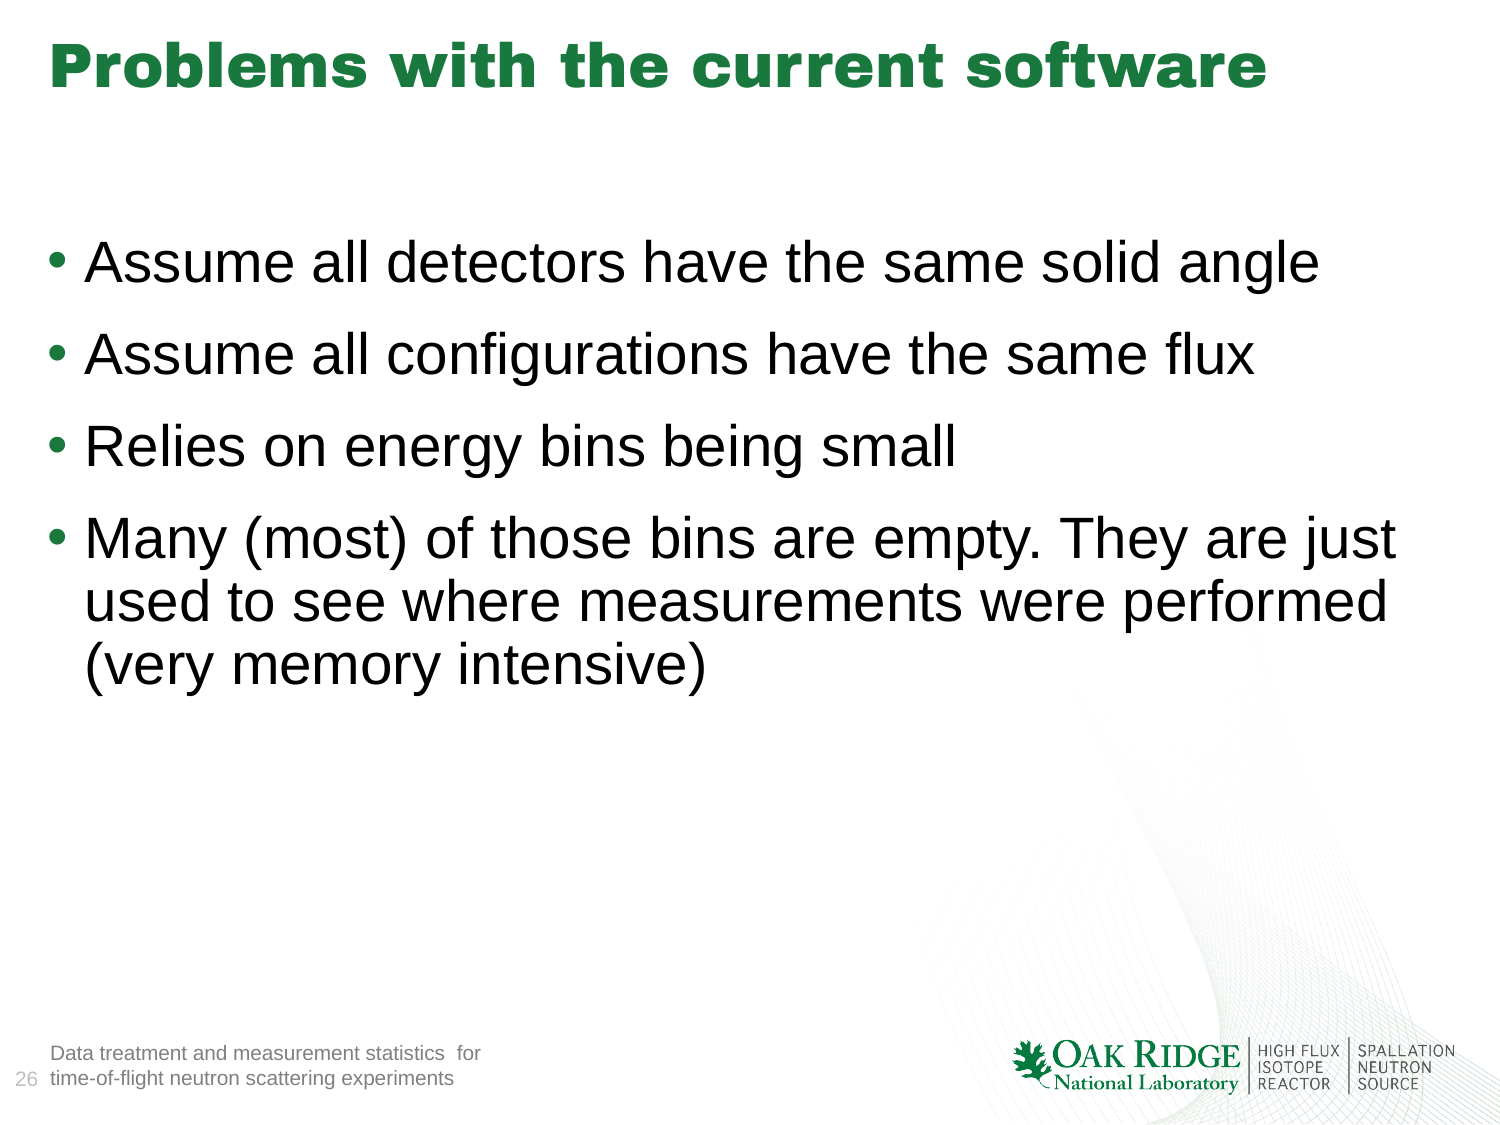

# Problems with the current software
Assume all detectors have the same solid angle
Assume all configurations have the same flux
Relies on energy bins being small
Many (most) of those bins are empty. They are just used to see where measurements were performed (very memory intensive)